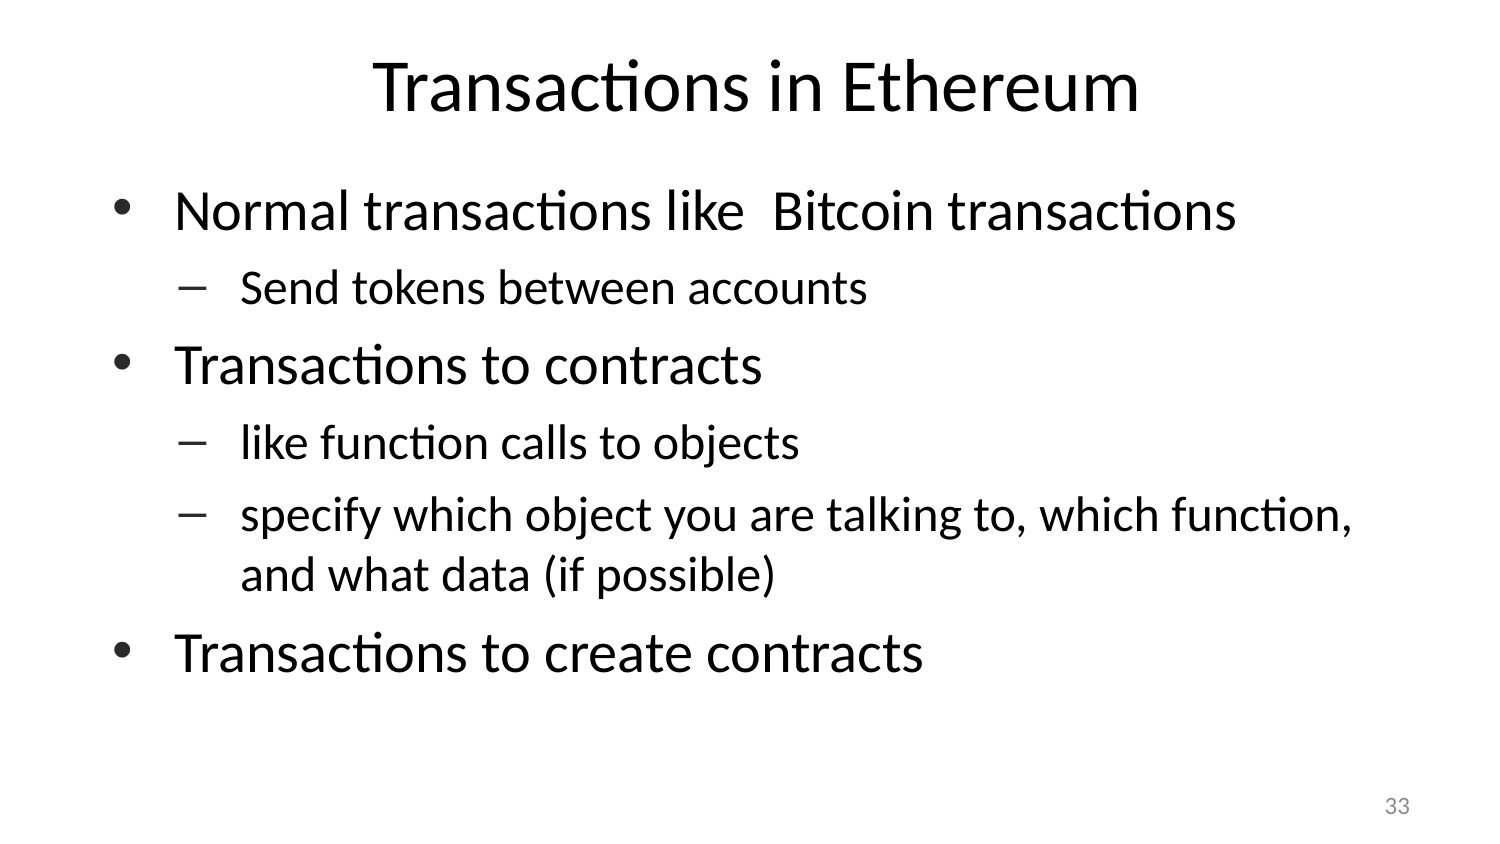

# Transactions in Ethereum
Normal transactions like  Bitcoin transactions
Send tokens between accounts
Transactions to contracts
like function calls to objects
specify which object you are talking to, which function, and what data (if possible)
Transactions to create contracts
33